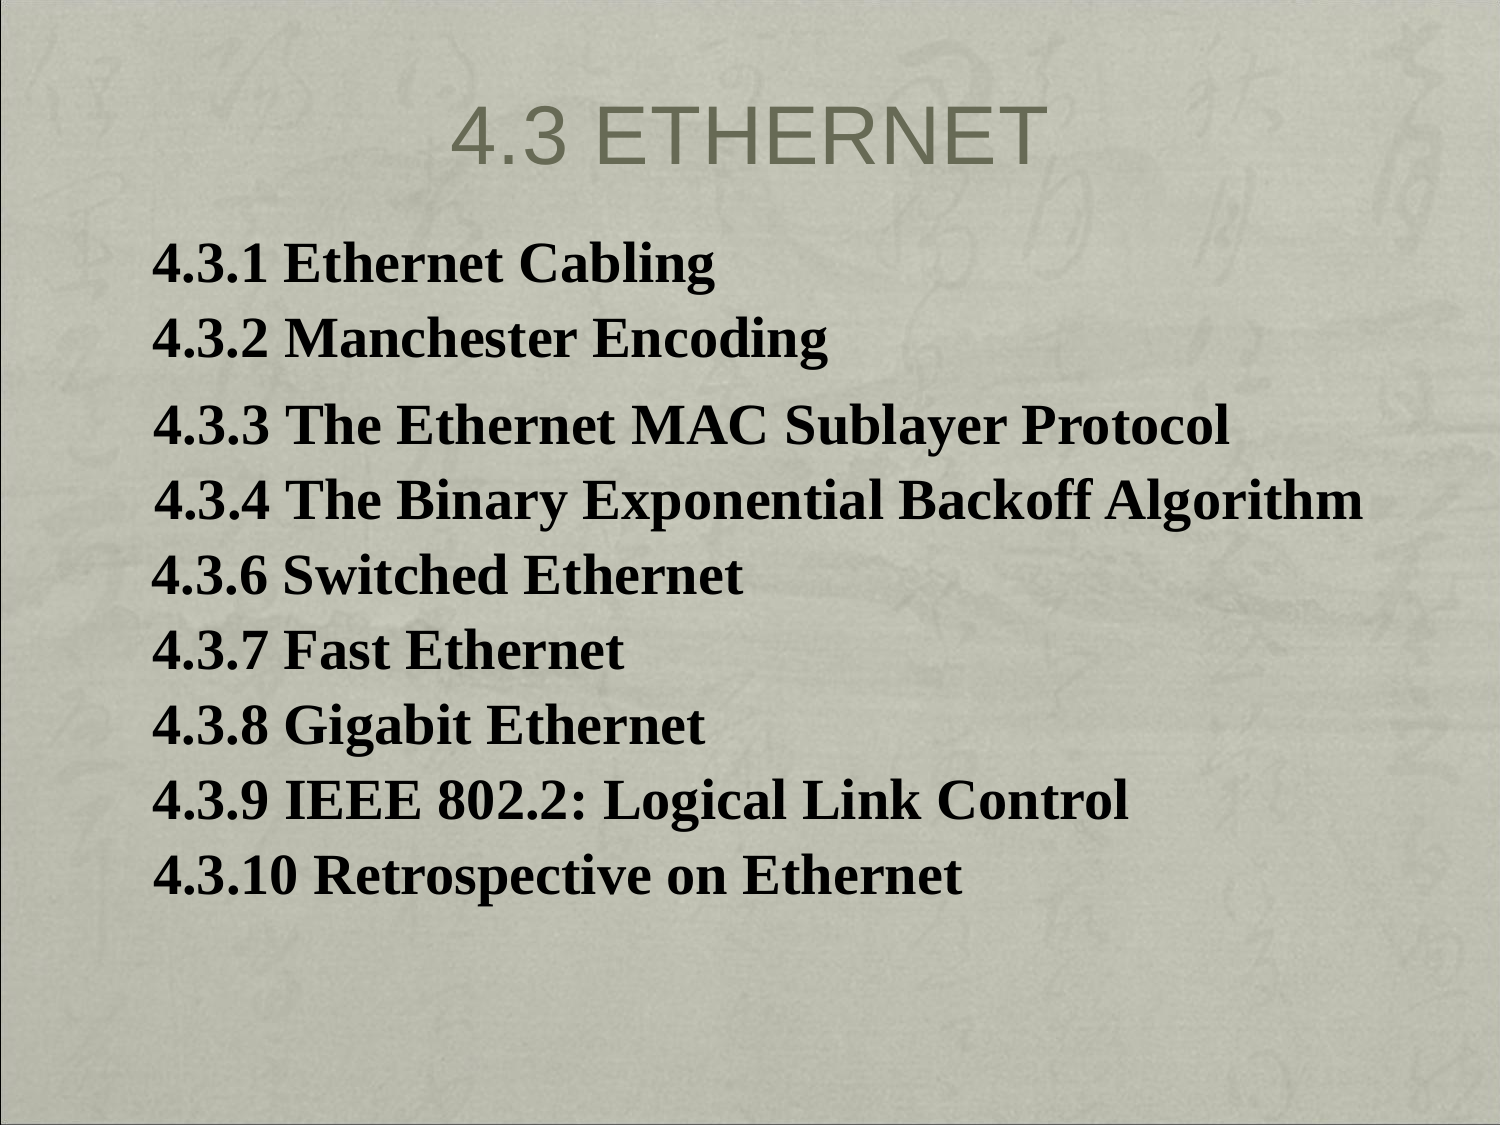

# 4.3 Ethernet
4.3.1 Ethernet Cabling
4.3.2 Manchester Encoding
4.3.3 The Ethernet MAC Sublayer Protocol
4.3.4 The Binary Exponential Backoff Algorithm
4.3.6 Switched Ethernet
4.3.7 Fast Ethernet
4.3.8 Gigabit Ethernet
4.3.9 IEEE 802.2: Logical Link Control
4.3.10 Retrospective on Ethernet
63